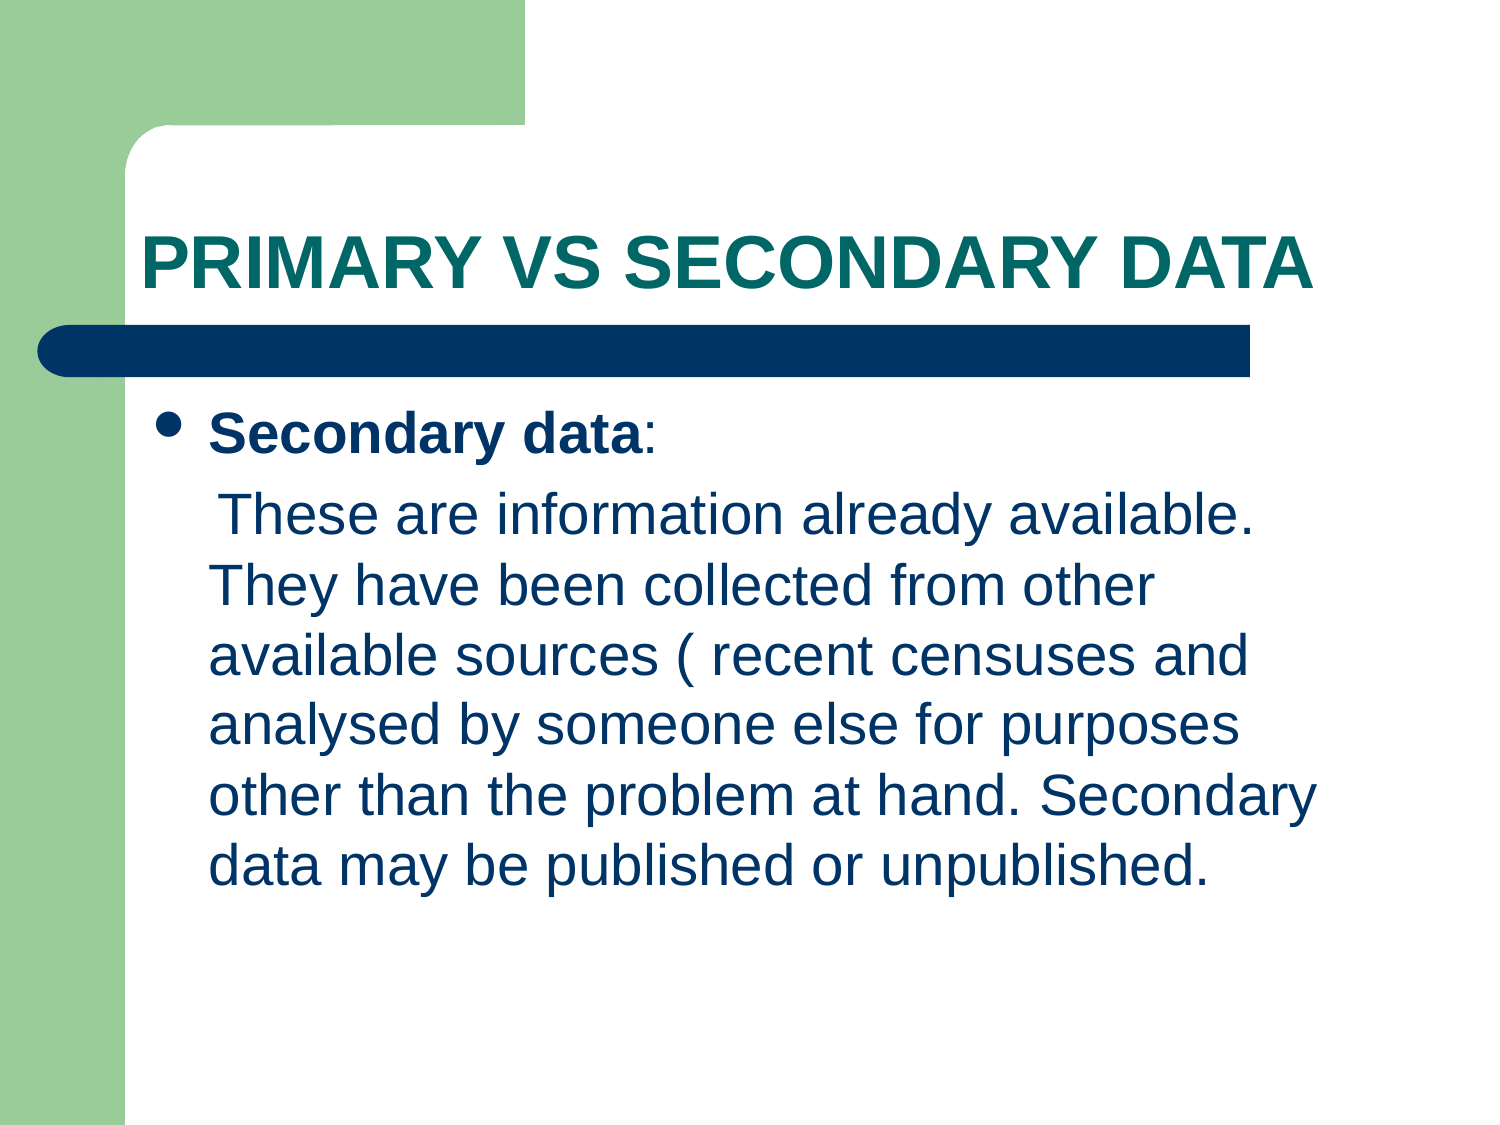

# PRIMARY VS SECONDARY DATA
Secondary data:
    These are information already available. They have been collected from other available sources ( recent censuses and analysed by someone else for purposes other than the problem at hand. Secondary data may be published or unpublished.